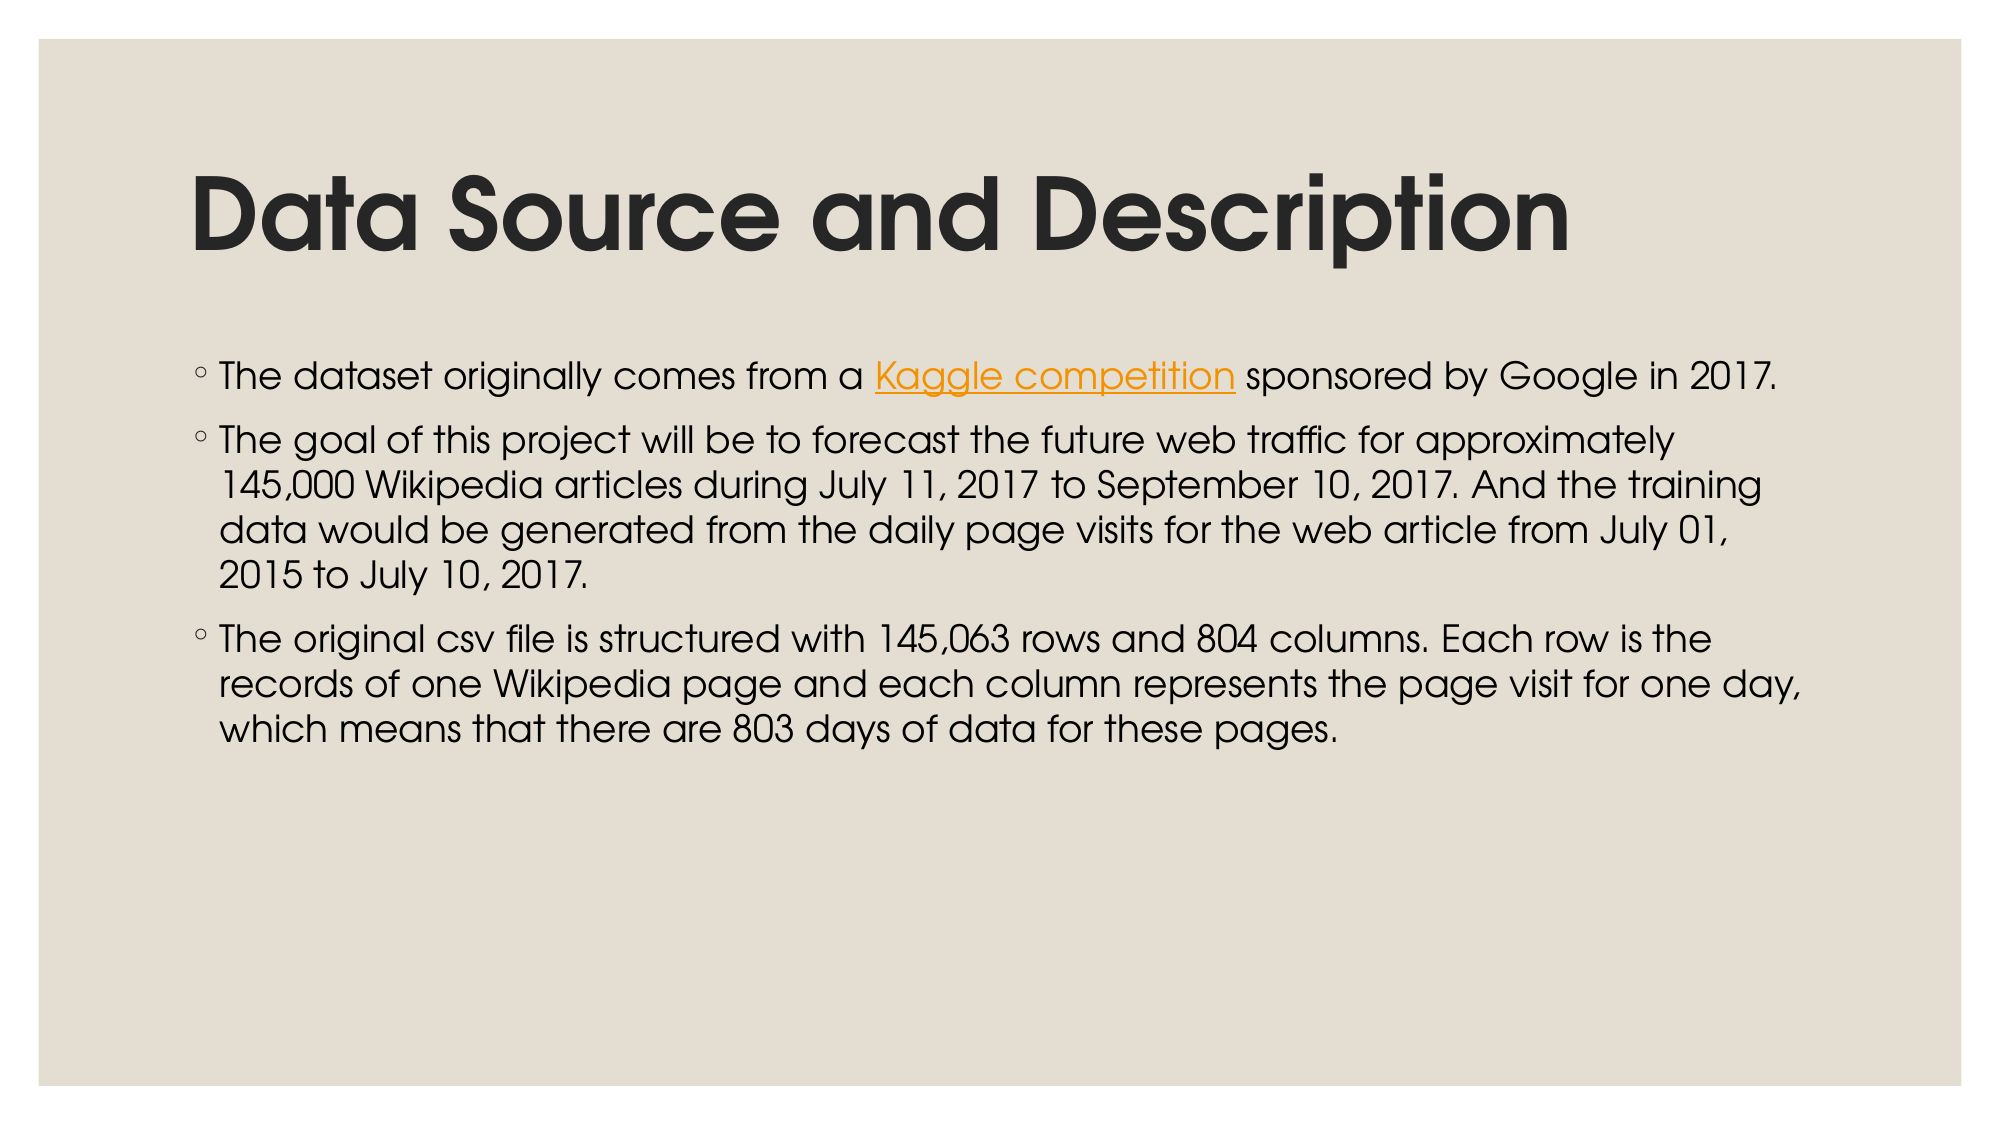

# Data Source and Description
The dataset originally comes from a Kaggle competition sponsored by Google in 2017.
The goal of this project will be to forecast the future web traffic for approximately 145,000 Wikipedia articles during July 11, 2017 to September 10, 2017. And the training data would be generated from the daily page visits for the web article from July 01, 2015 to July 10, 2017.
The original csv file is structured with 145,063 rows and 804 columns. Each row is the records of one Wikipedia page and each column represents the page visit for one day, which means that there are 803 days of data for these pages.